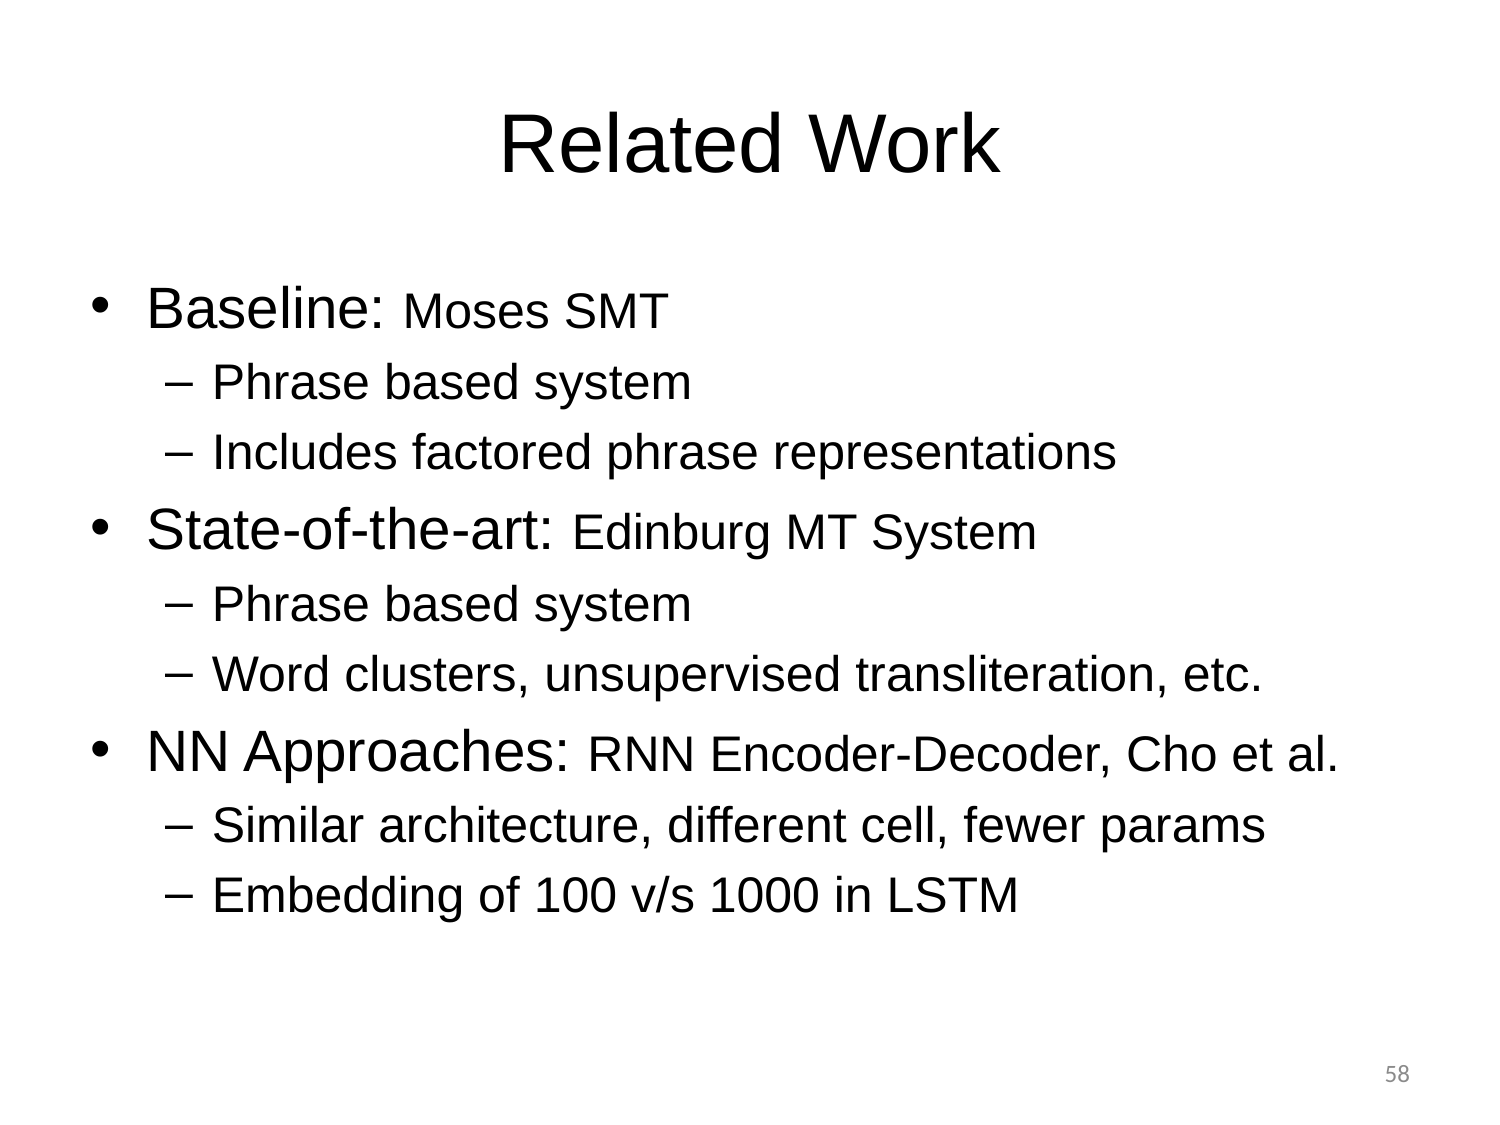

# Related Work
Baseline: Moses SMT
Phrase based system
Includes factored phrase representations
State-of-the-art: Edinburg MT System
Phrase based system
Word clusters, unsupervised transliteration, etc.
NN Approaches: RNN Encoder-Decoder, Cho et al.
Similar architecture, different cell, fewer params
Embedding of 100 v/s 1000 in LSTM
58